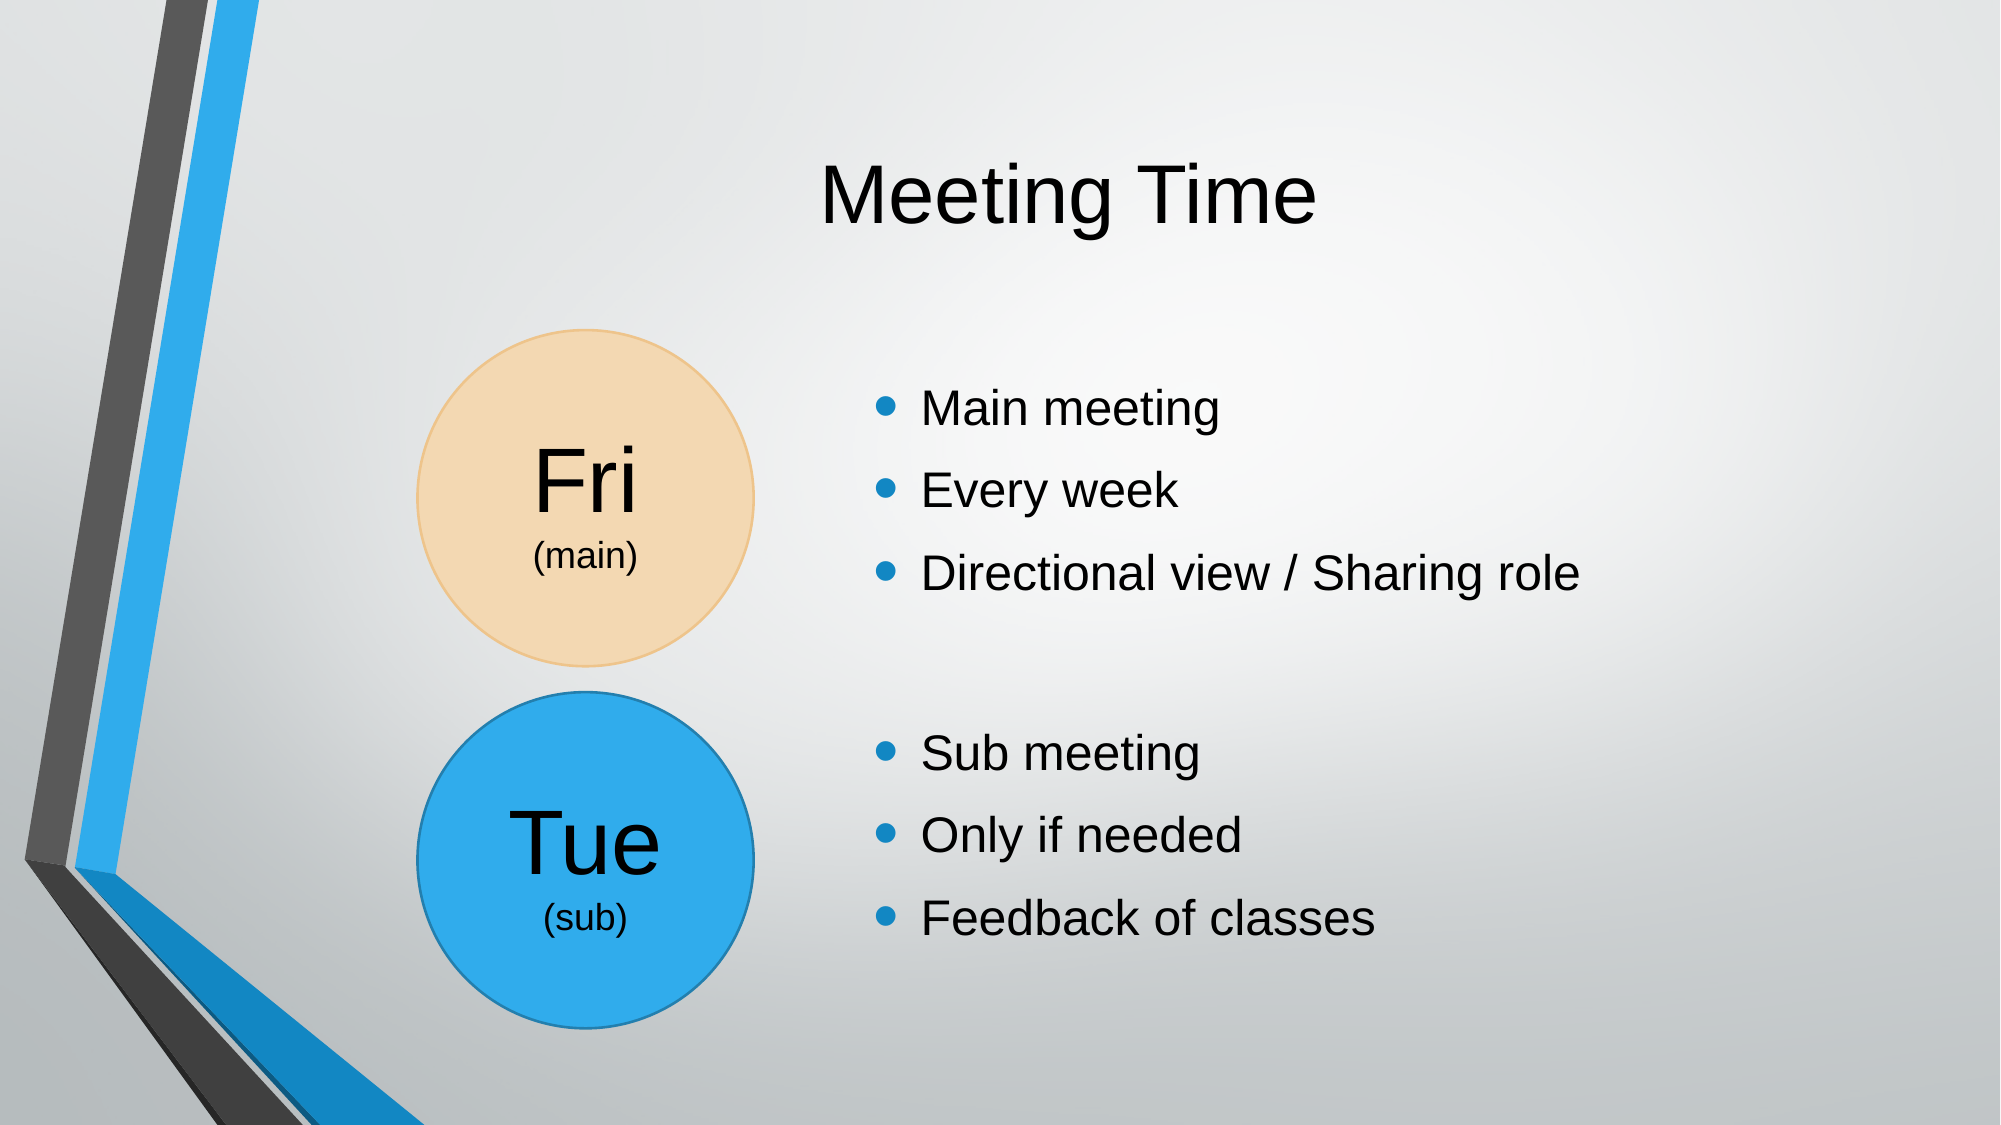

# Meeting Time
Fri
(main)
Main meeting
Every week
Directional view / Sharing role
Tue
(sub)
Sub meeting
Only if needed
Feedback of classes